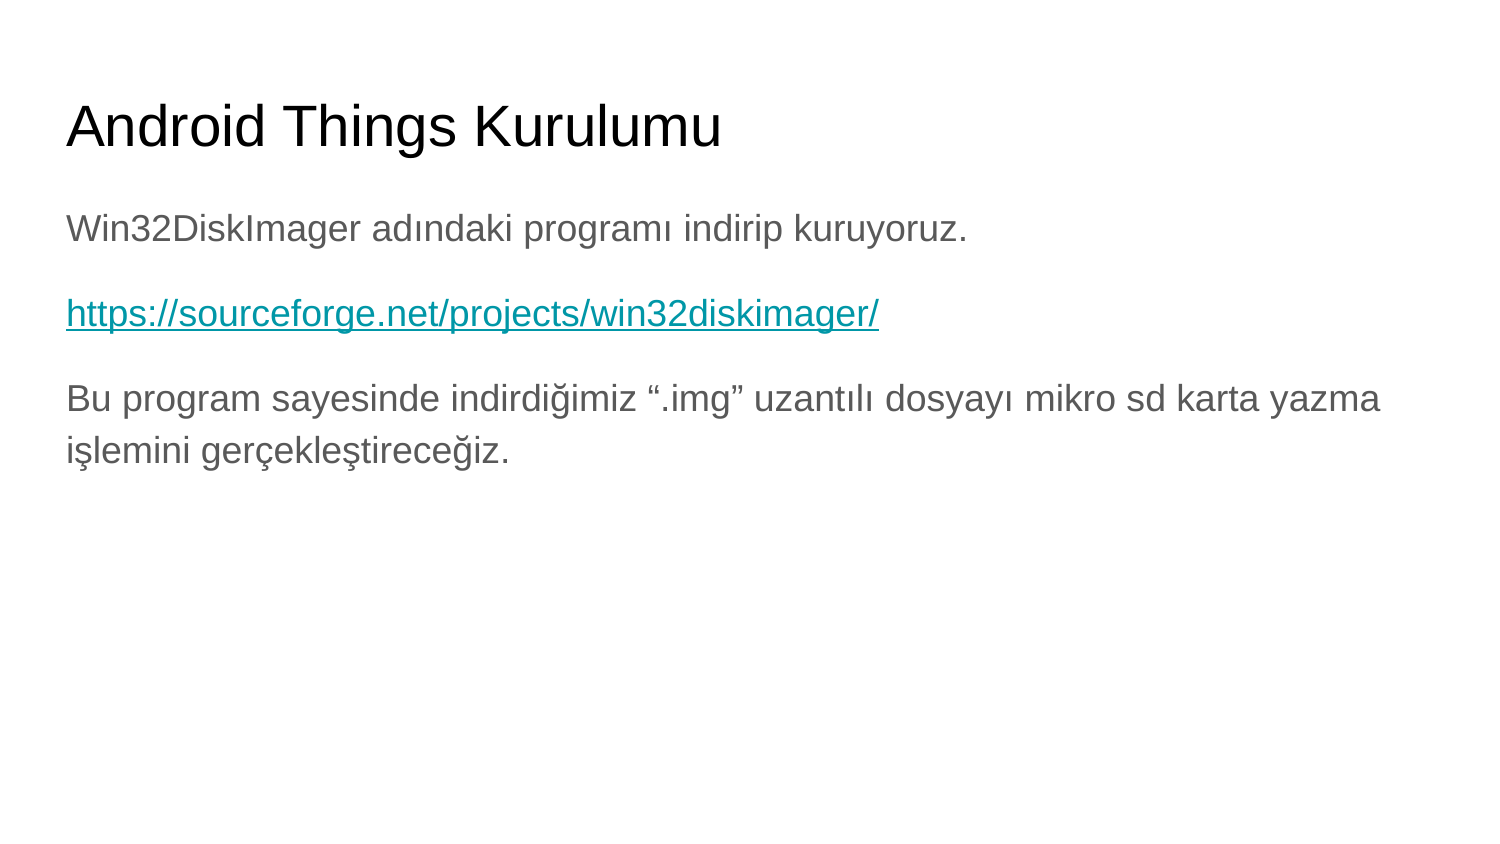

# Android Things Kurulumu

Win32DiskImager adındaki programı indirip kuruyoruz.
https://sourceforge.net/projects/win32diskimager/
Bu program sayesinde indirdiğimiz “.img” uzantılı dosyayı mikro sd karta yazma işlemini gerçekleştireceğiz.